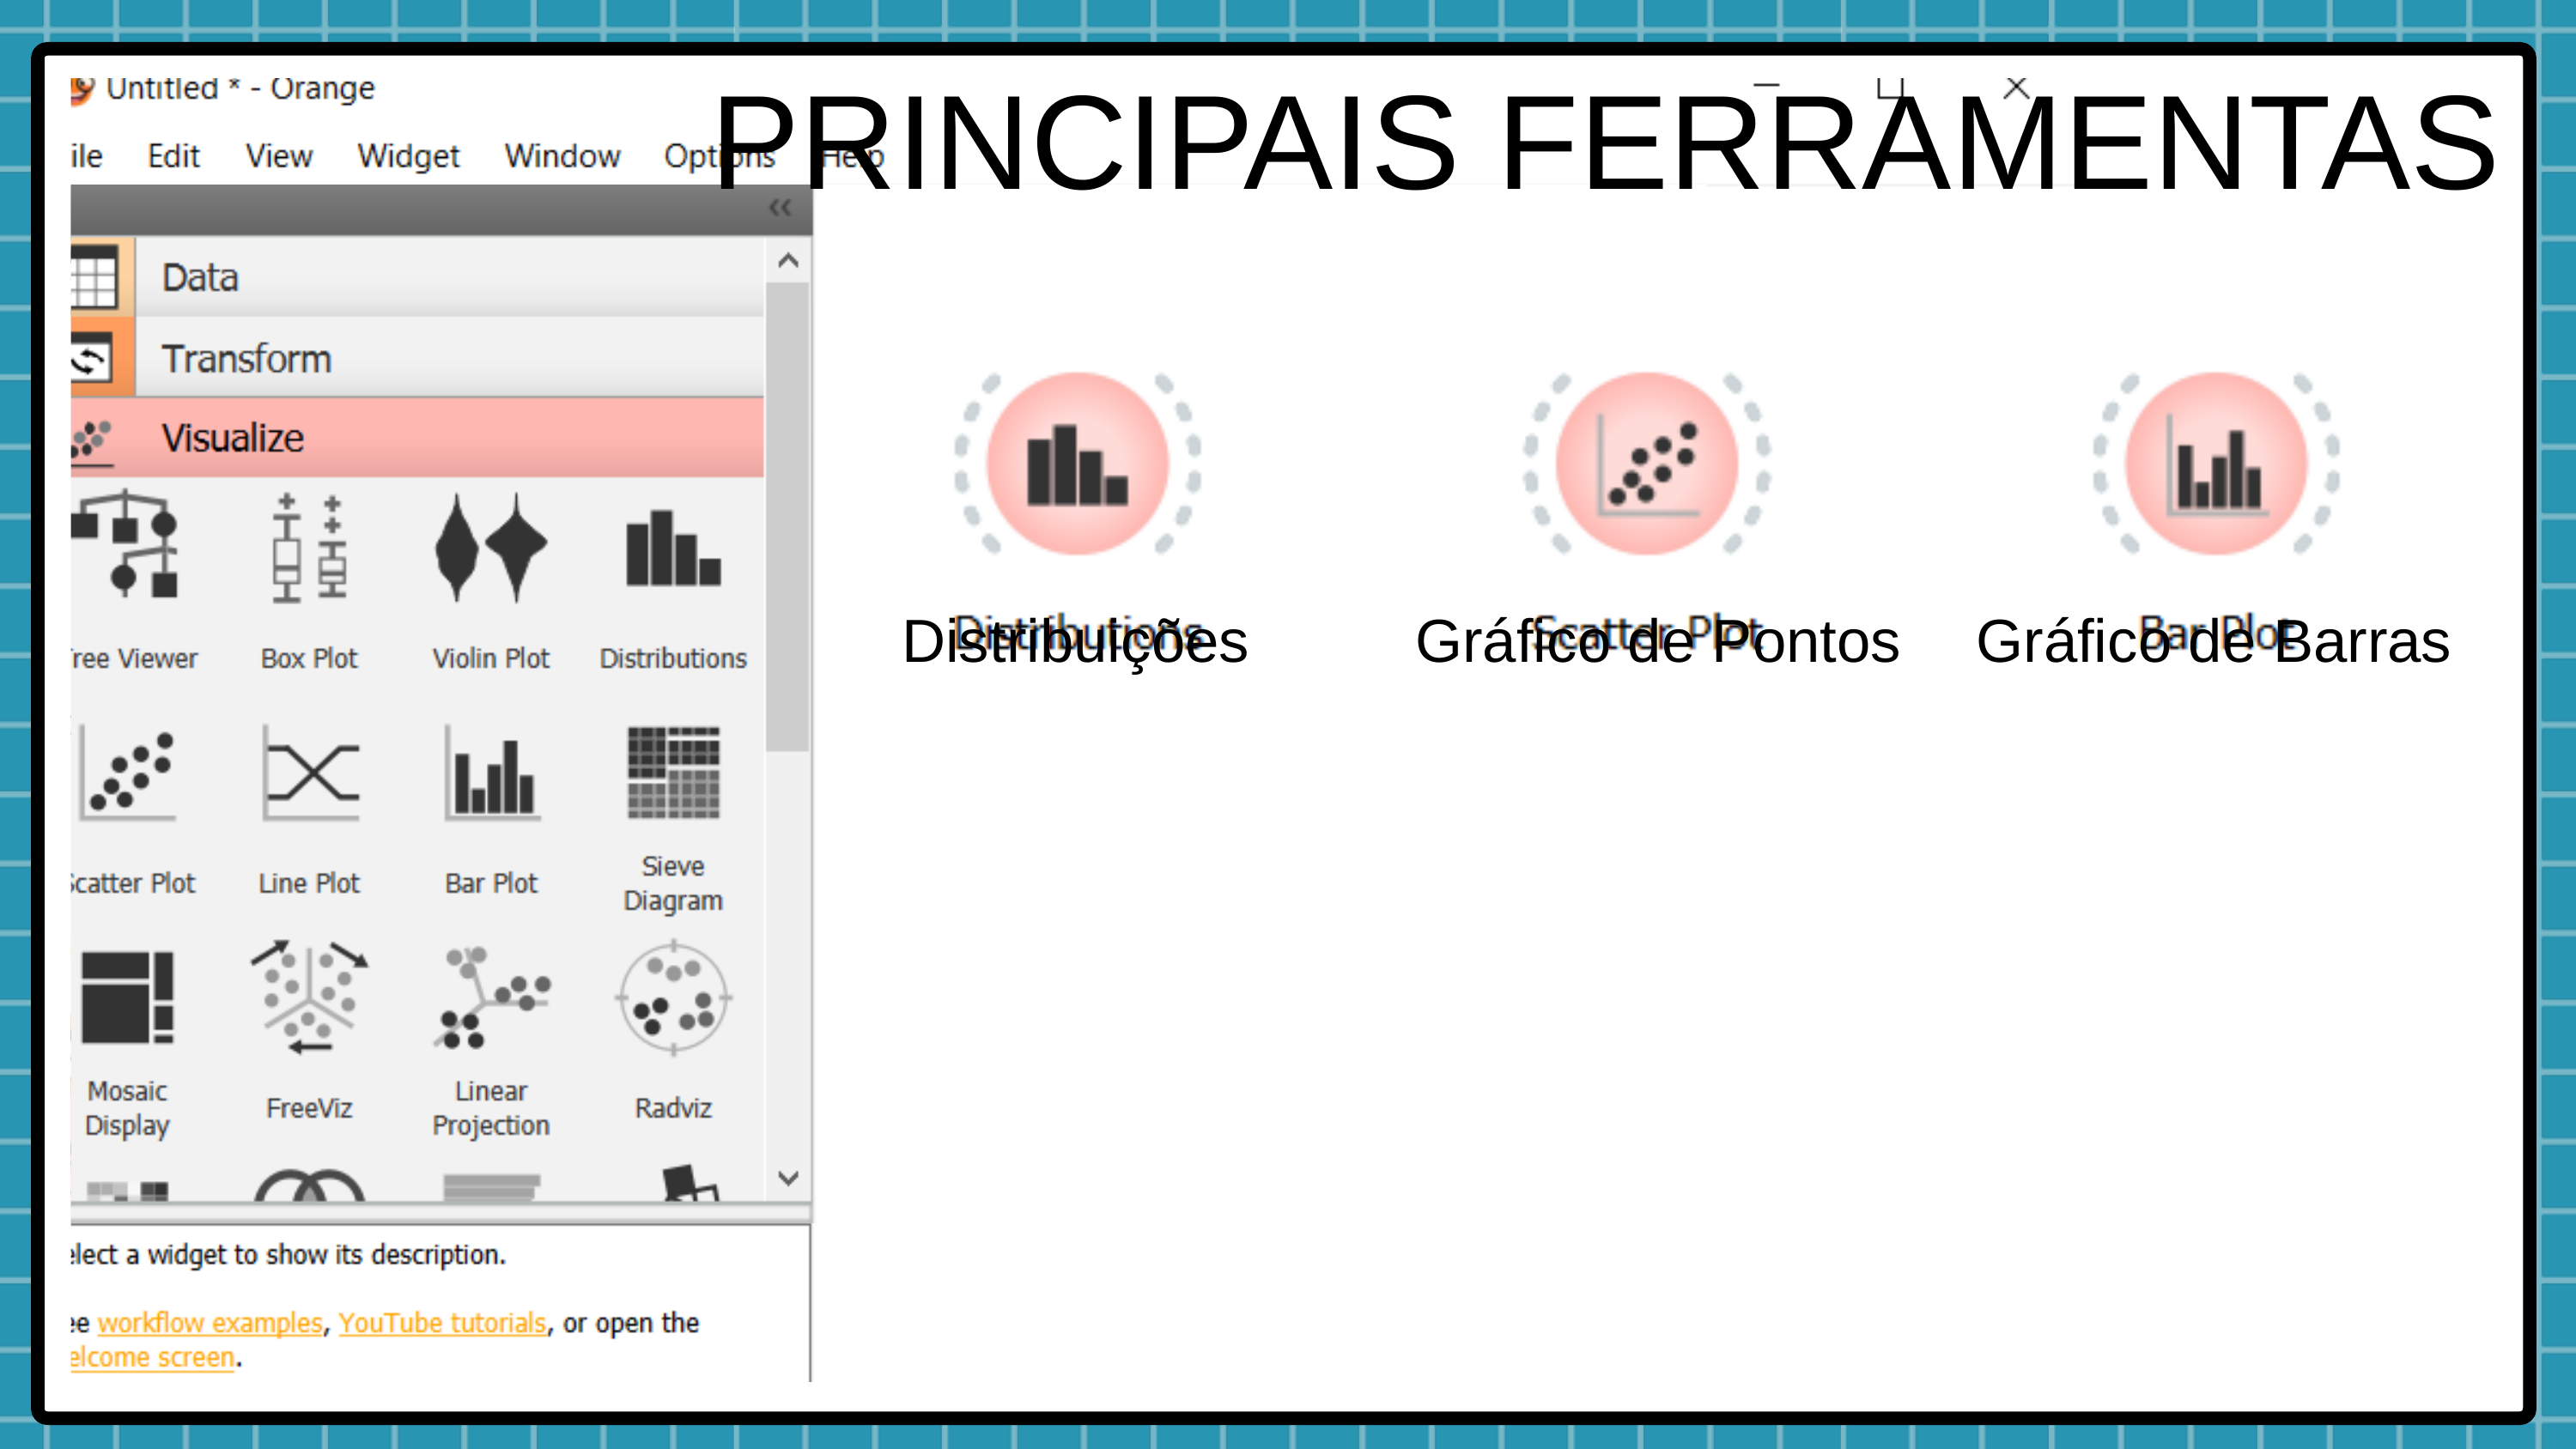

PRINCIPAIS FERRAMENTAS

Distribuições
Gráfico de Pontos
Gráfico de Barras